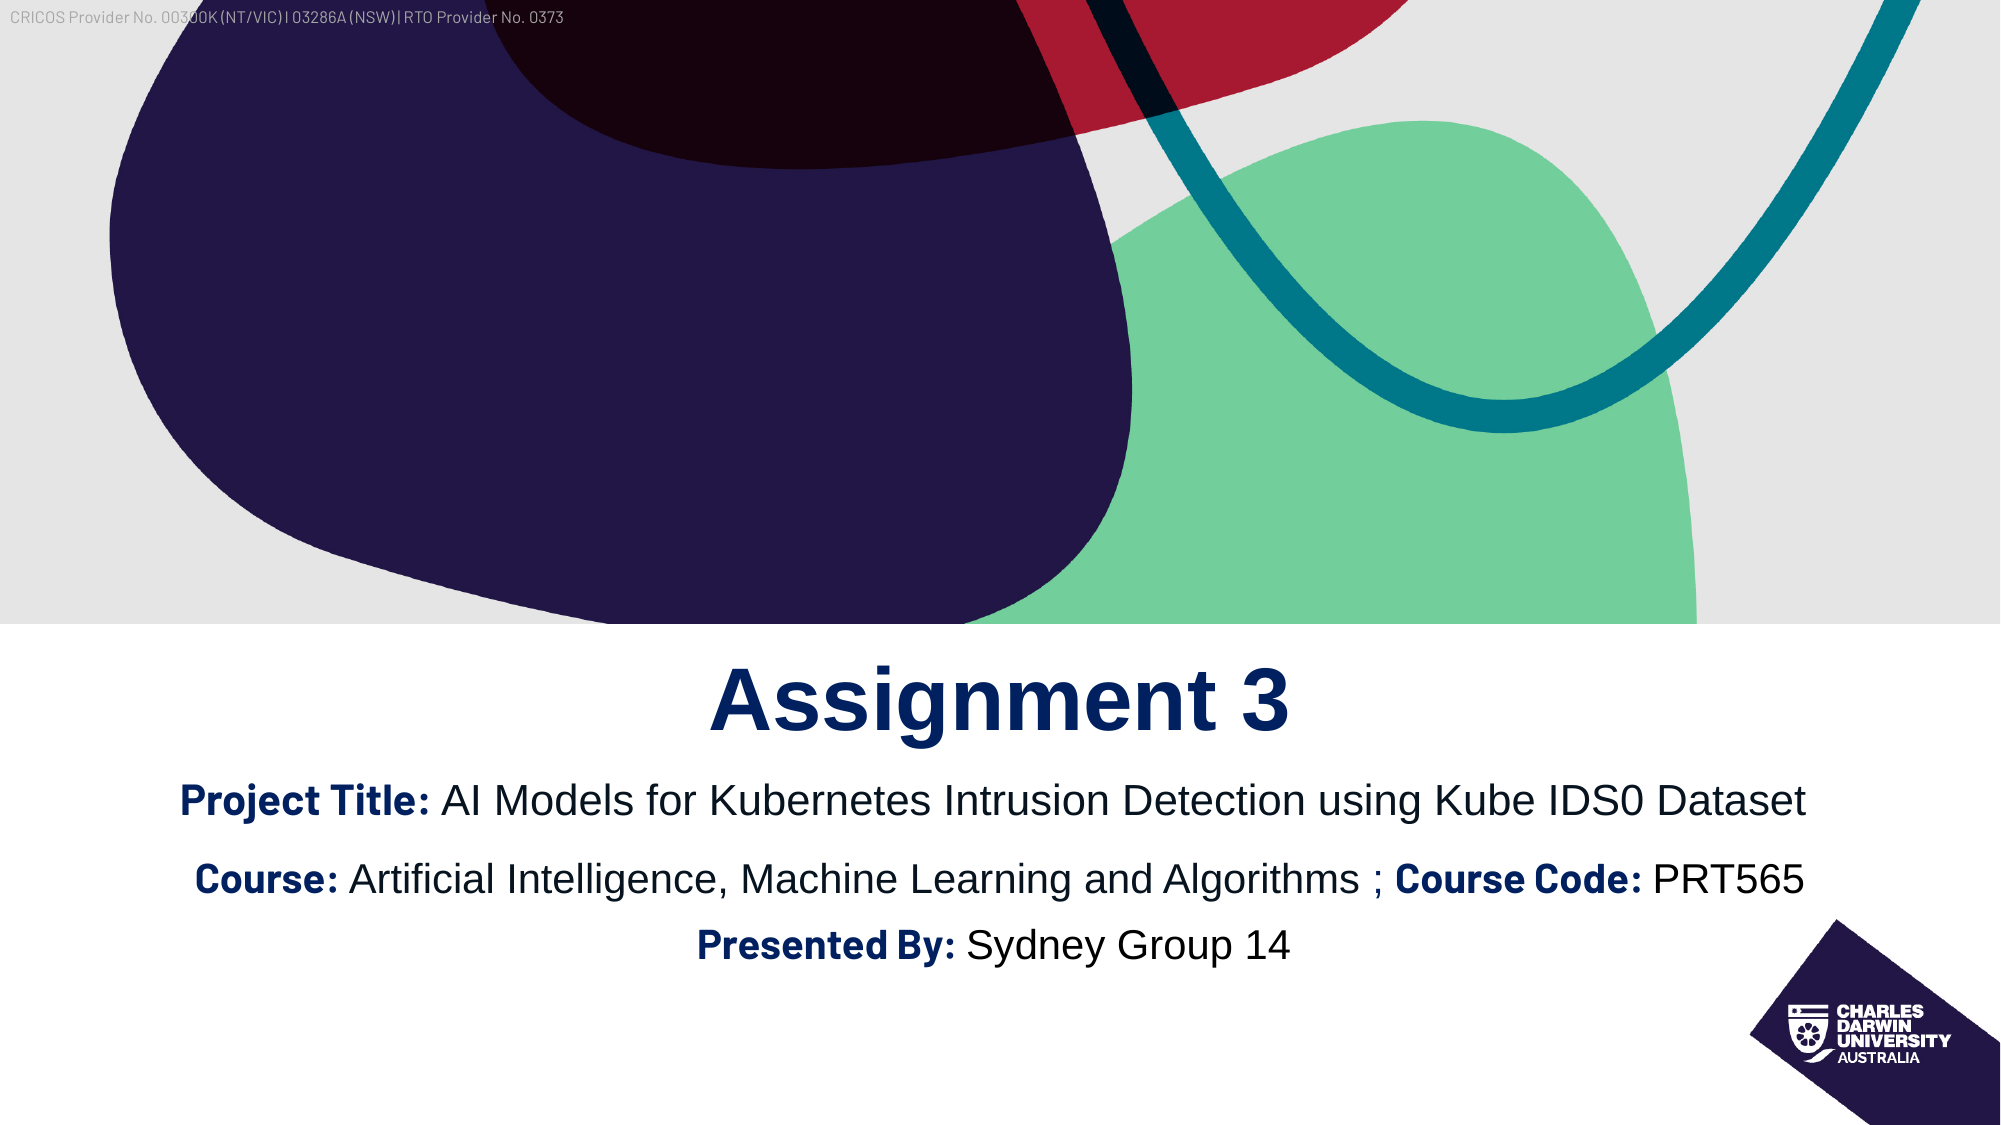

# Assignment 3
Project Title: AI Models for Kubernetes Intrusion Detection using Kube IDS0 Dataset
Course: Artificial Intelligence, Machine Learning and Algorithms ; Course Code: PRT565
Presented By: Sydney Group 14